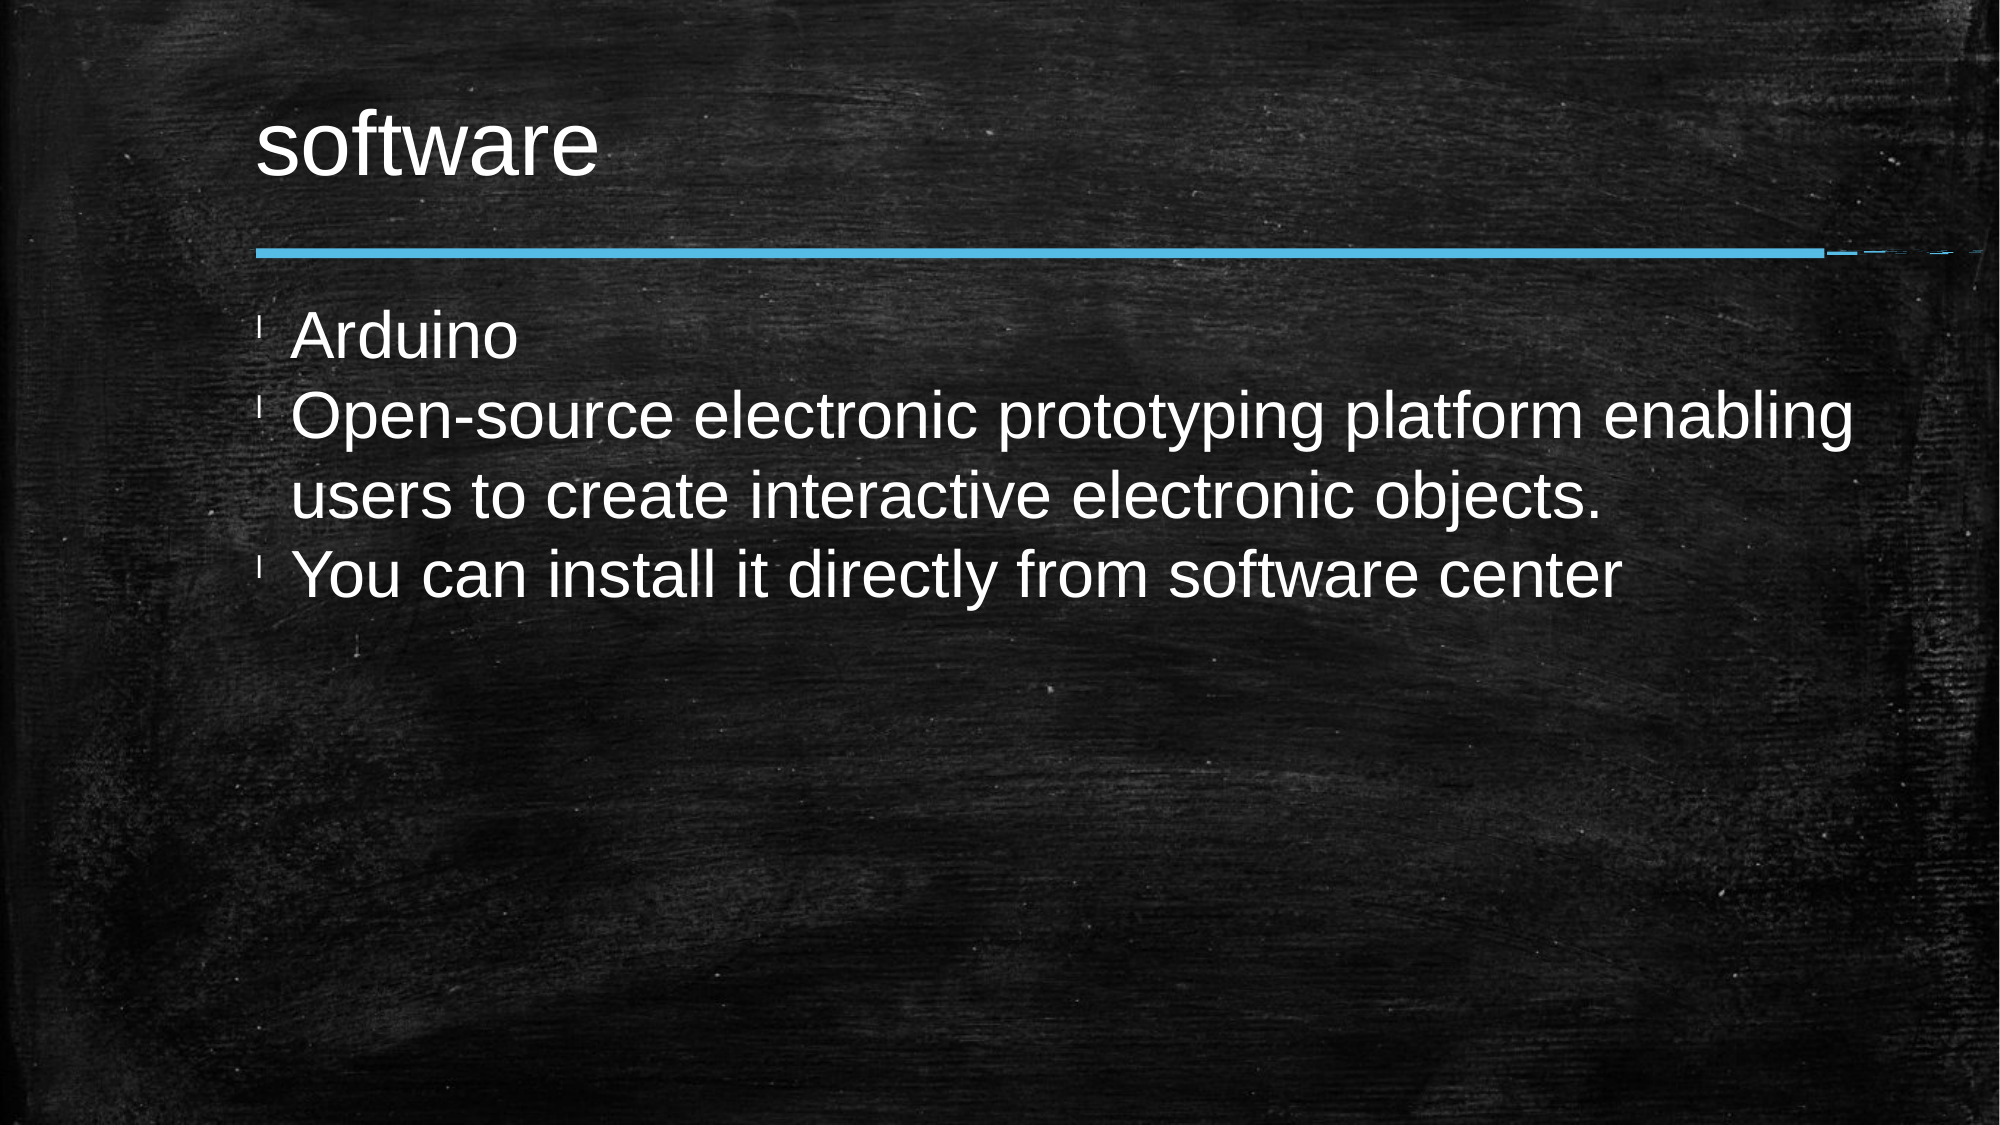

software

Arduino
Open-source electronic prototyping platform enabling users to create interactive electronic objects.
You can install it directly from software center